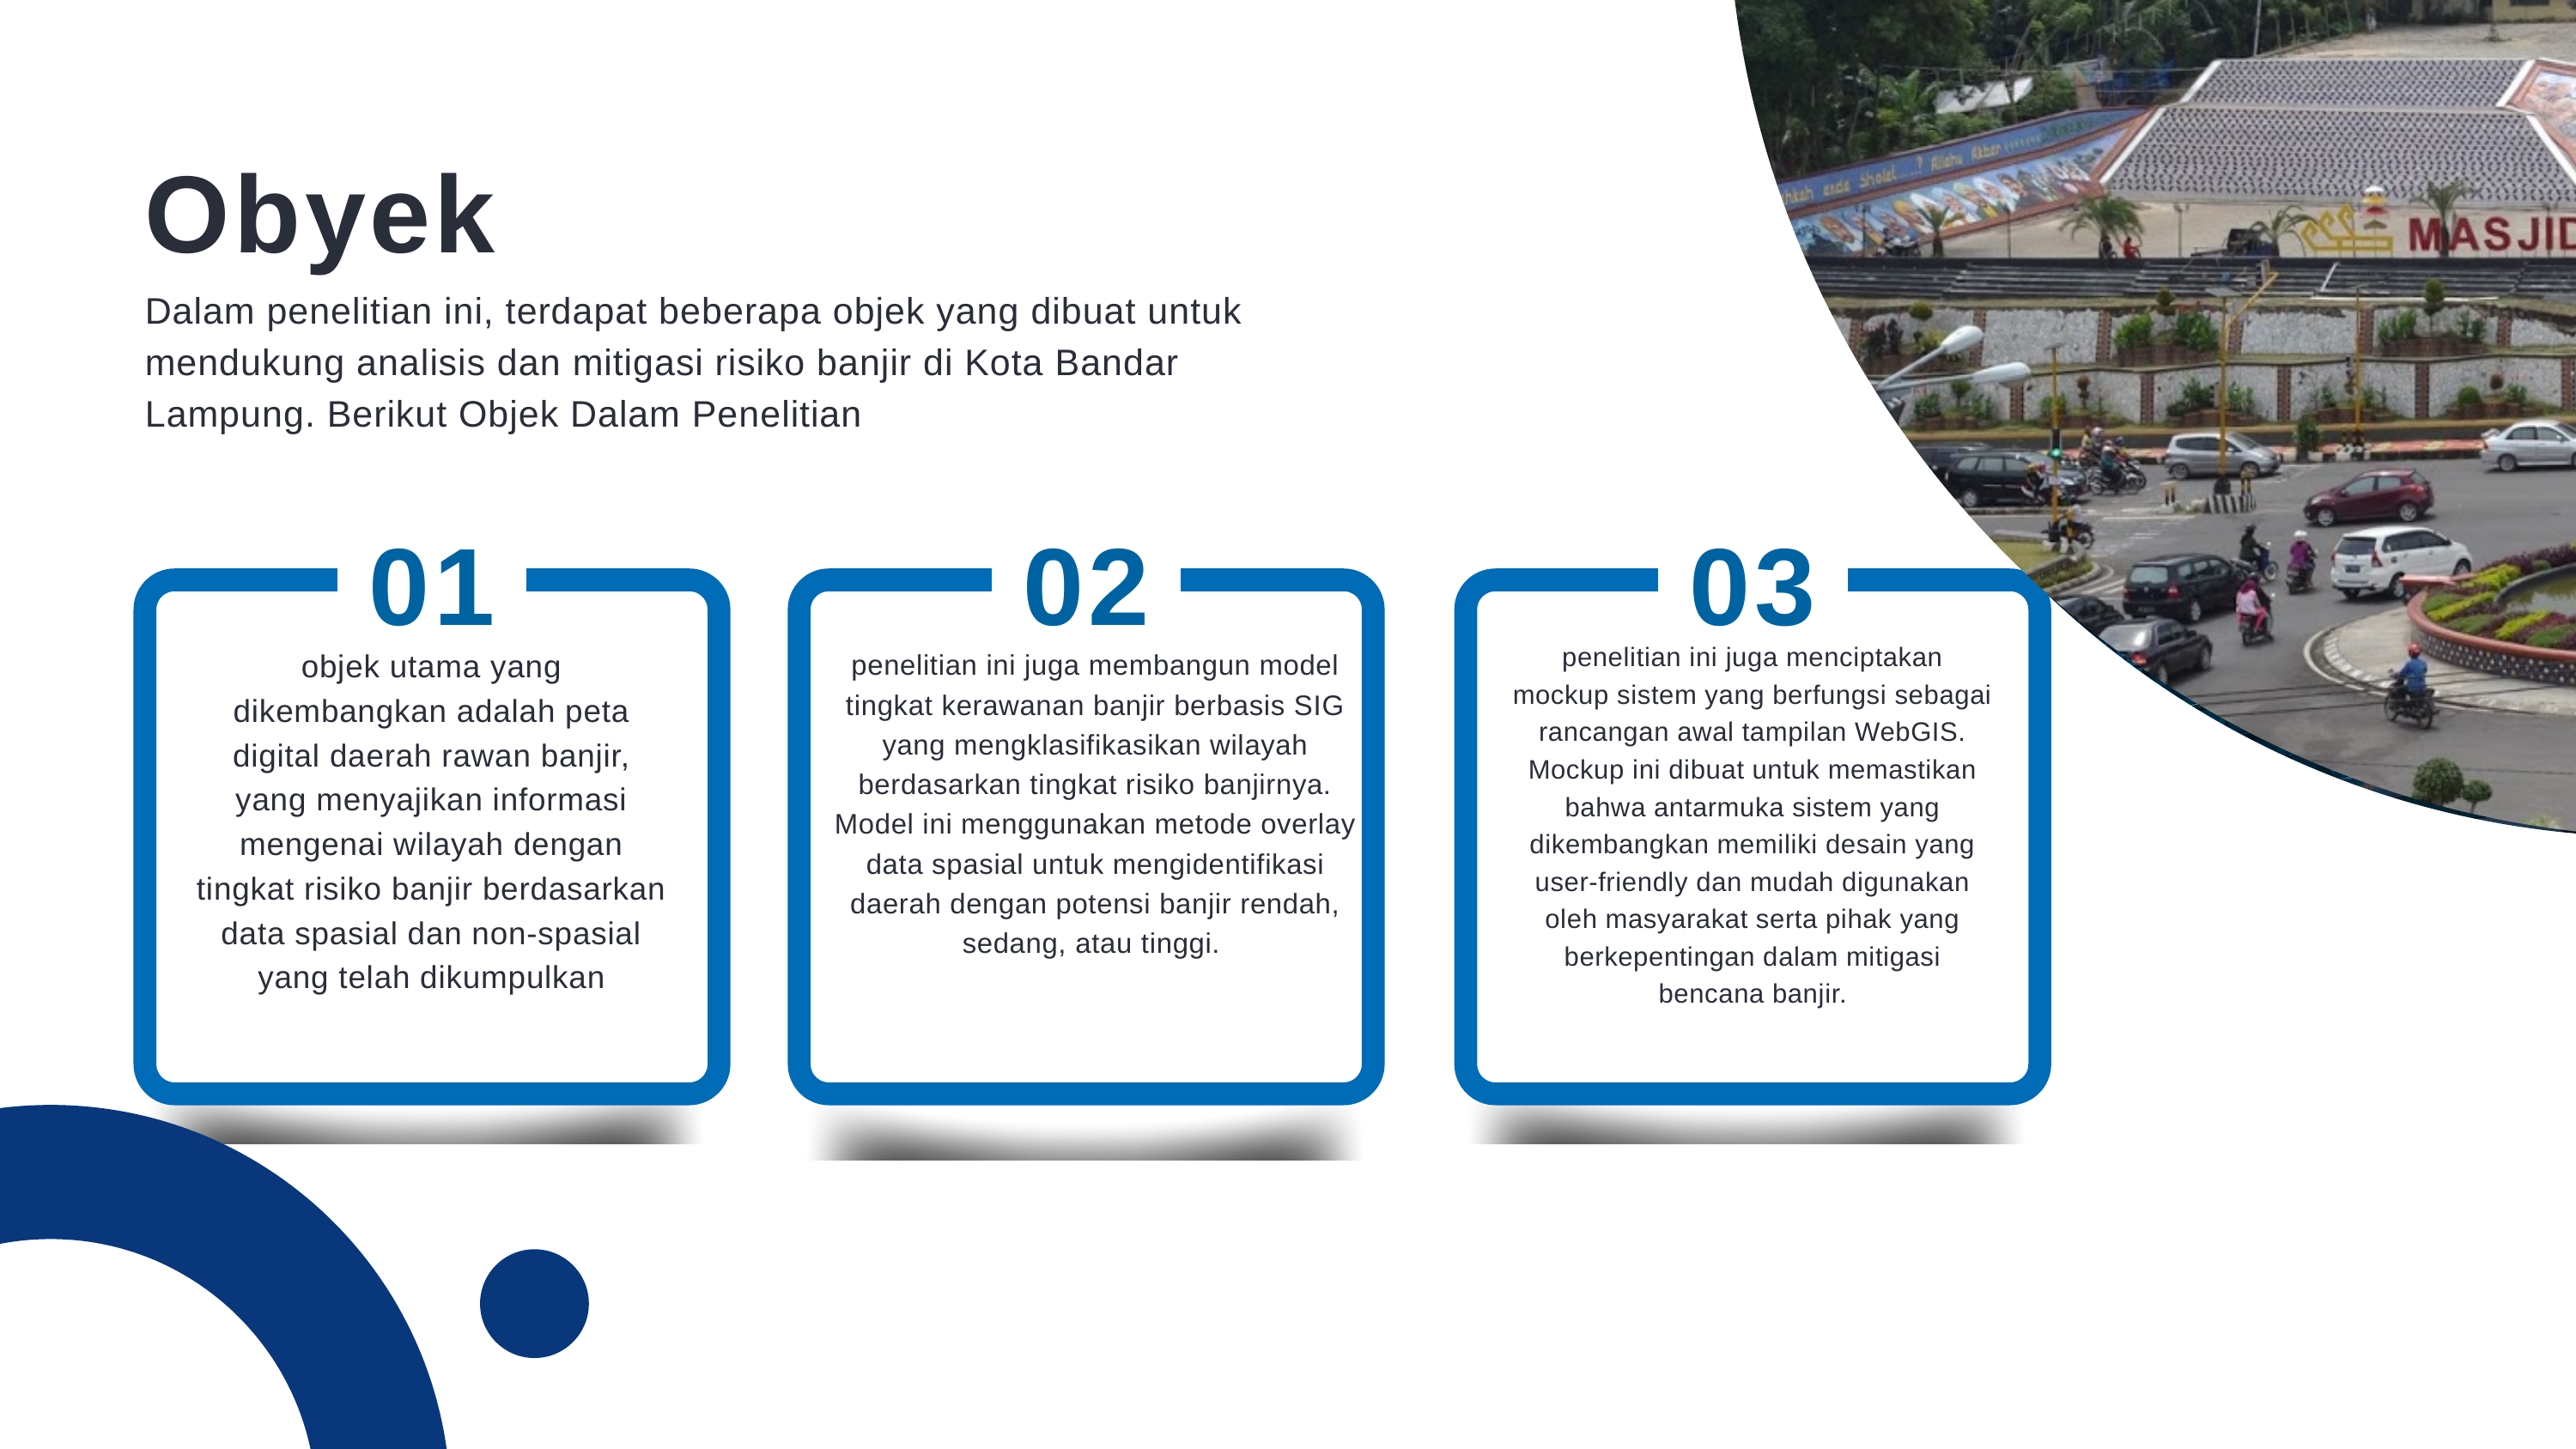

Obyek
Dalam penelitian ini, terdapat beberapa objek yang dibuat untuk mendukung analisis dan mitigasi risiko banjir di Kota Bandar Lampung. Berikut Objek Dalam Penelitian

01

02

03

penelitian ini juga menciptakan mockup sistem yang berfungsi sebagai rancangan awal tampilan WebGIS. Mockup ini dibuat untuk memastikan bahwa antarmuka sistem yang dikembangkan memiliki desain yang user-friendly dan mudah digunakan oleh masyarakat serta pihak yang berkepentingan dalam mitigasi bencana banjir.
objek utama yang dikembangkan adalah peta digital daerah rawan banjir, yang menyajikan informasi mengenai wilayah dengan tingkat risiko banjir berdasarkan data spasial dan non-spasial yang telah dikumpulkan
penelitian ini juga membangun model tingkat kerawanan banjir berbasis SIG yang mengklasifikasikan wilayah berdasarkan tingkat risiko banjirnya. Model ini menggunakan metode overlay data spasial untuk mengidentifikasi daerah dengan potensi banjir rendah, sedang, atau tinggi.